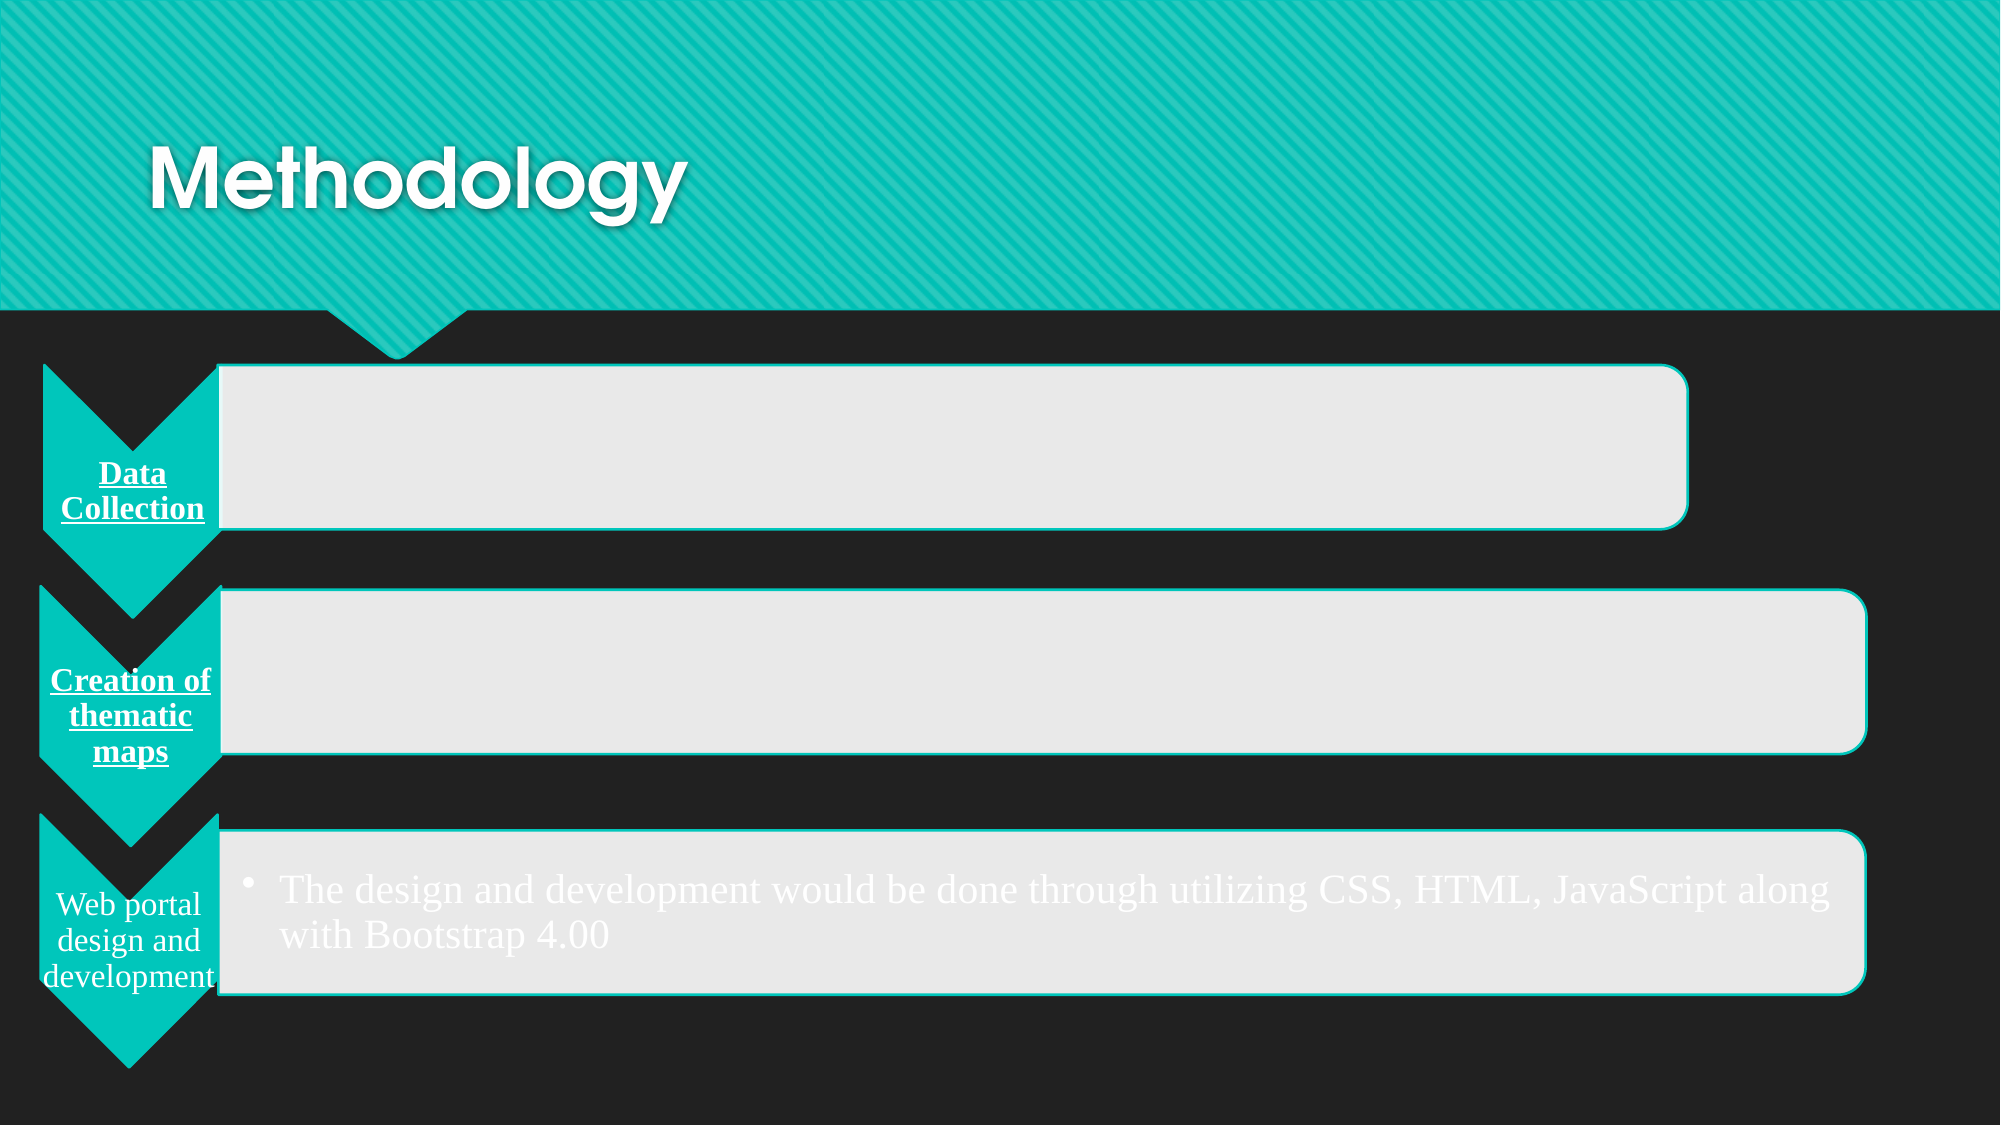

# Methodology
Data Collection

Creation of thematic maps

Web portal design and development
The design and development would be done through utilizing CSS, HTML, JavaScript along with Bootstrap 4.00